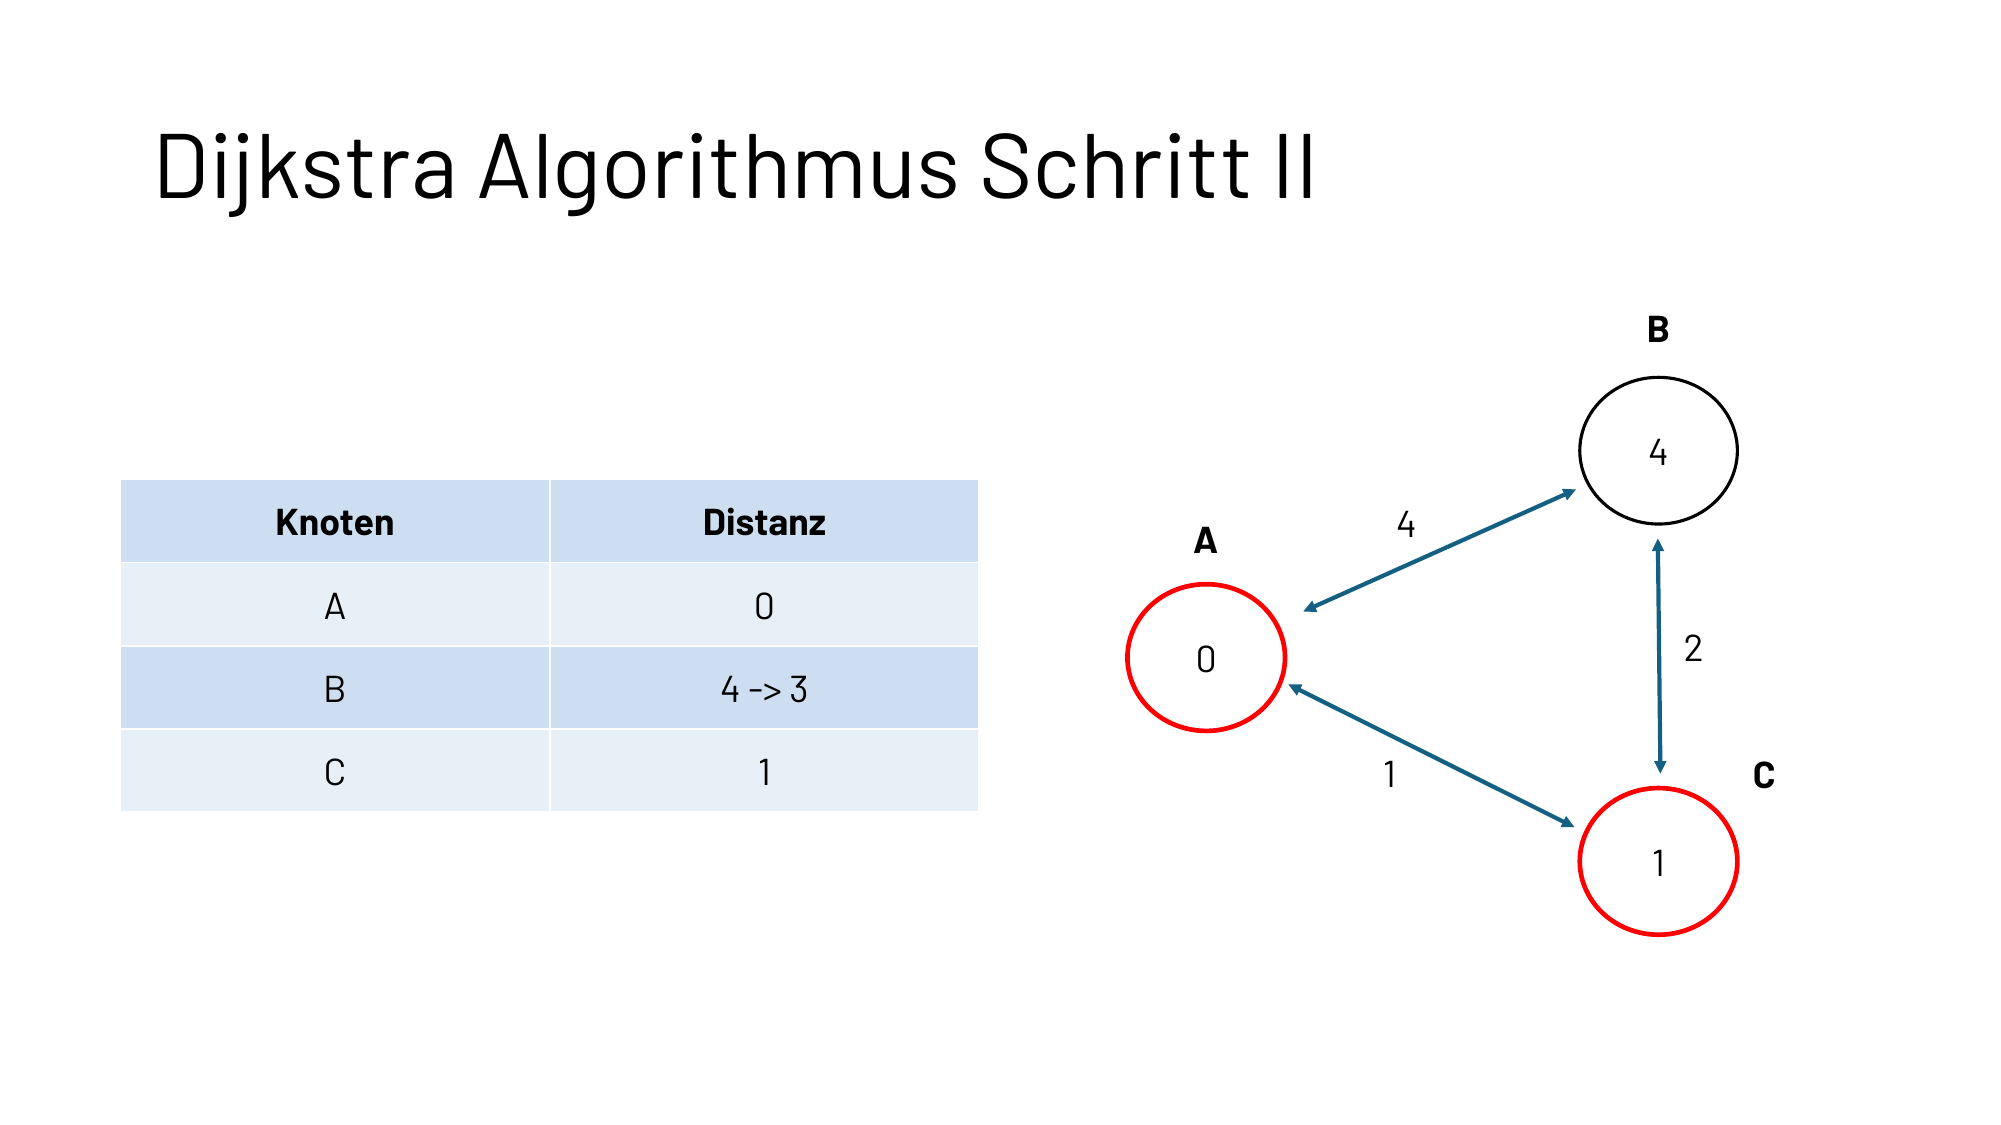

# Dijkstra Algorithmus Schritt II
B
​4
| Knoten | Distanz |
| --- | --- |
| A | 0 |
| B | 4 -> 3 |
| C | 1 |
4
A
0
2
1
C
1